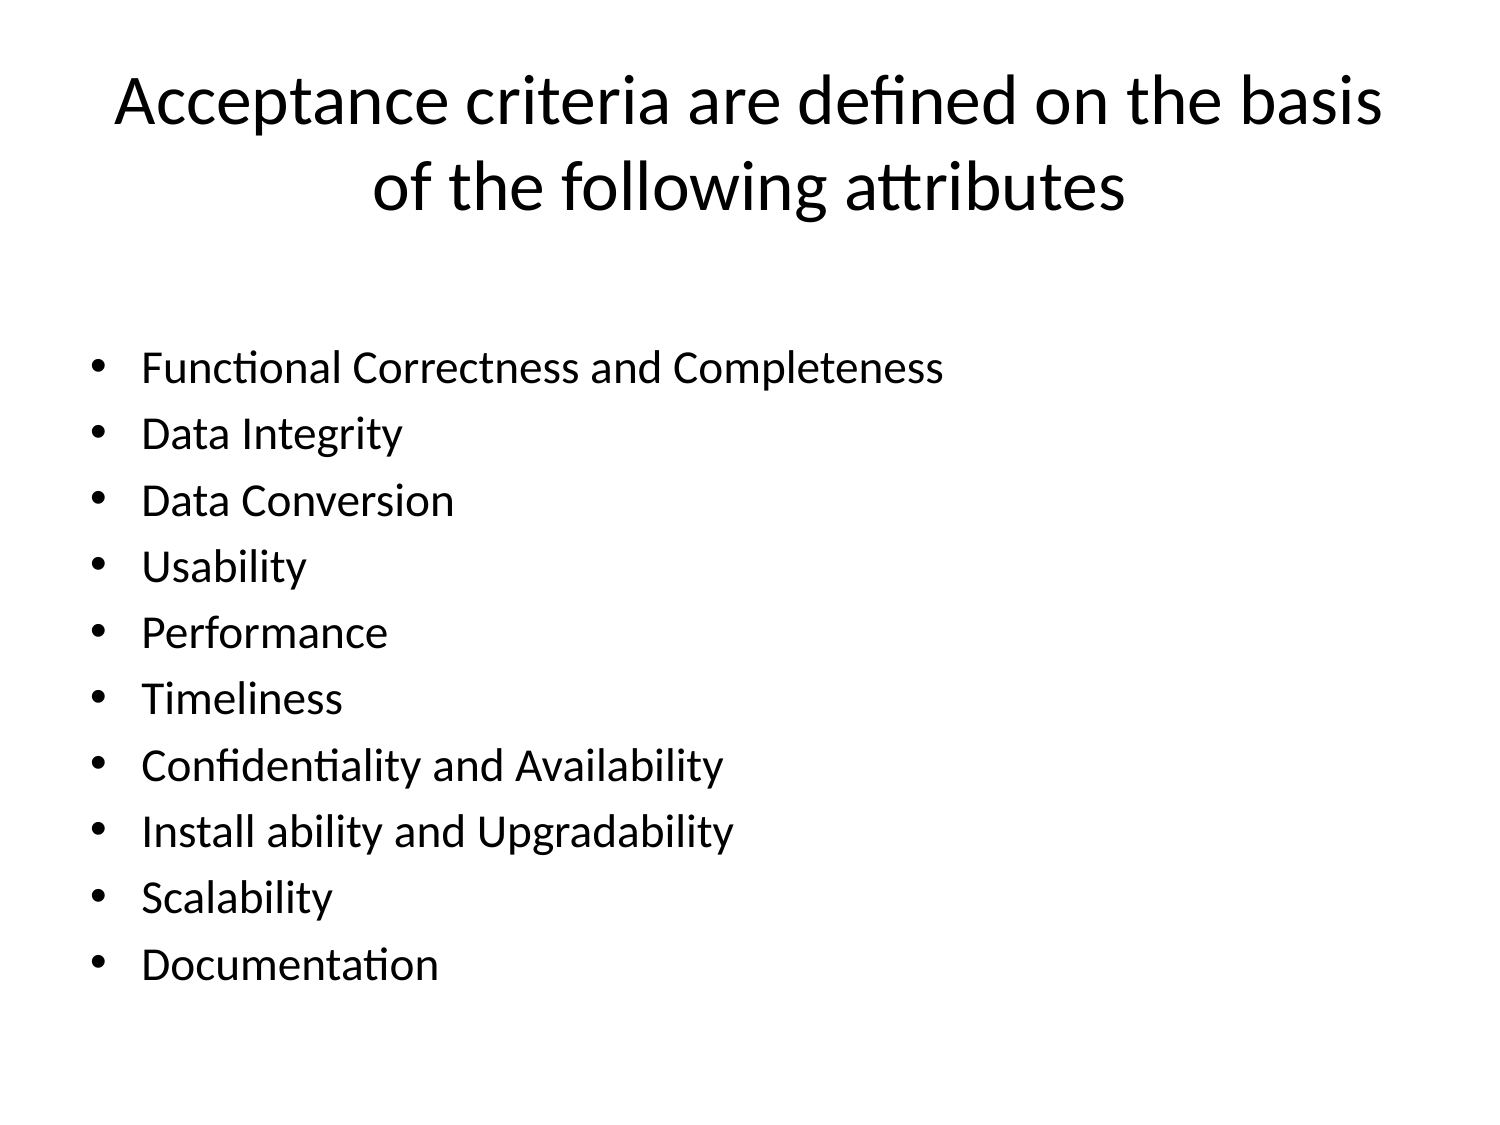

# Acceptance criteria are defined on the basis of the following attributes

Functional Correctness and Completeness
Data Integrity
Data Conversion
Usability
Performance
Timeliness
Confidentiality and Availability
Install ability and Upgradability
Scalability
Documentation